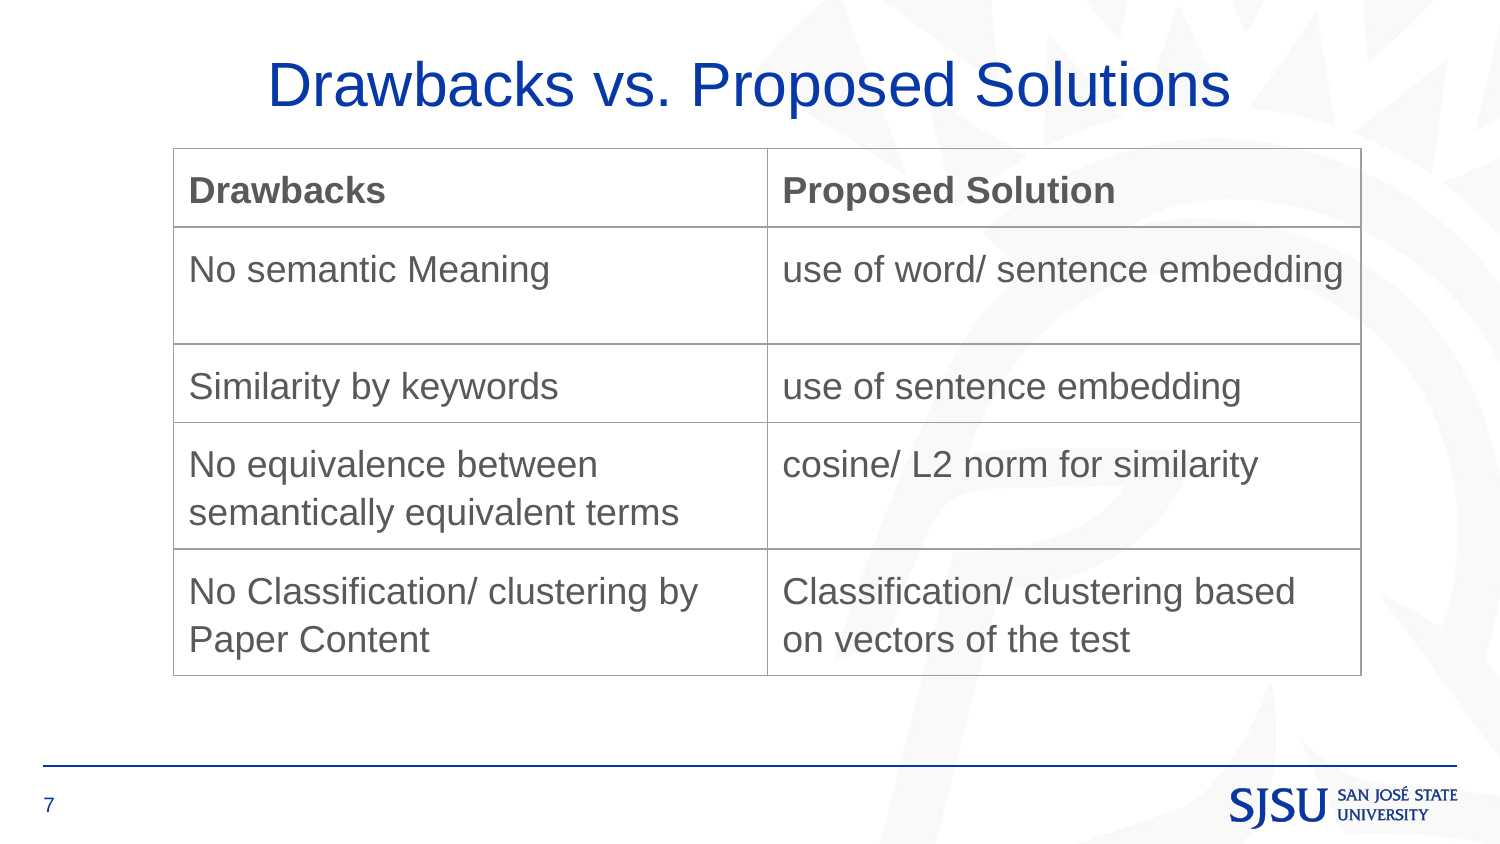

# Drawbacks vs. Proposed Solutions
| Drawbacks | Proposed Solution |
| --- | --- |
| No semantic Meaning | use of word/ sentence embedding |
| Similarity by keywords | use of sentence embedding |
| No equivalence between semantically equivalent terms | cosine/ L2 norm for similarity |
| No Classification/ clustering by Paper Content | Classification/ clustering based on vectors of the test |

7